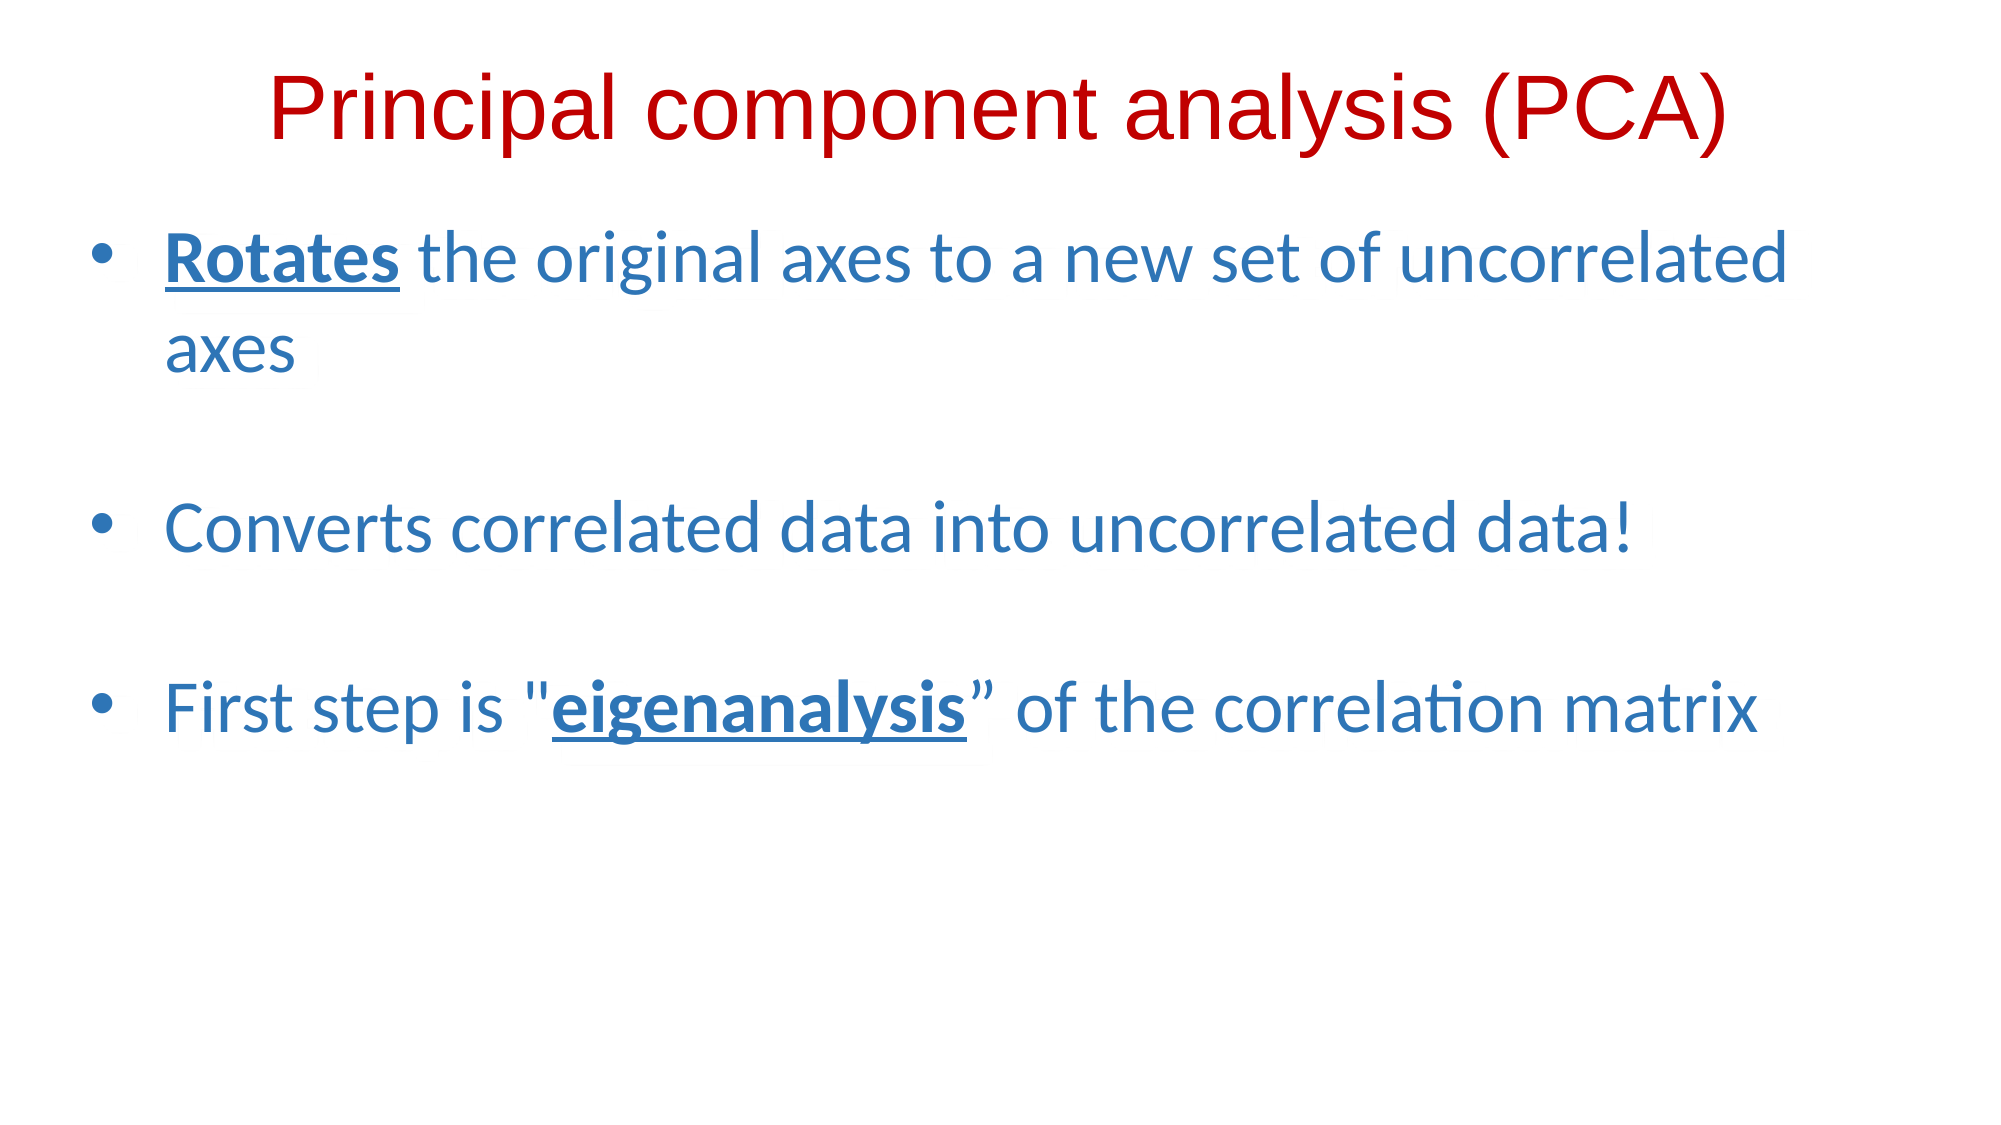

Principal component analysis (PCA)
Rotates the original axes to a new set of uncorrelated axes

Converts correlated data into uncorrelated data!

First step is "eigenanalysis” of the correlation matrix